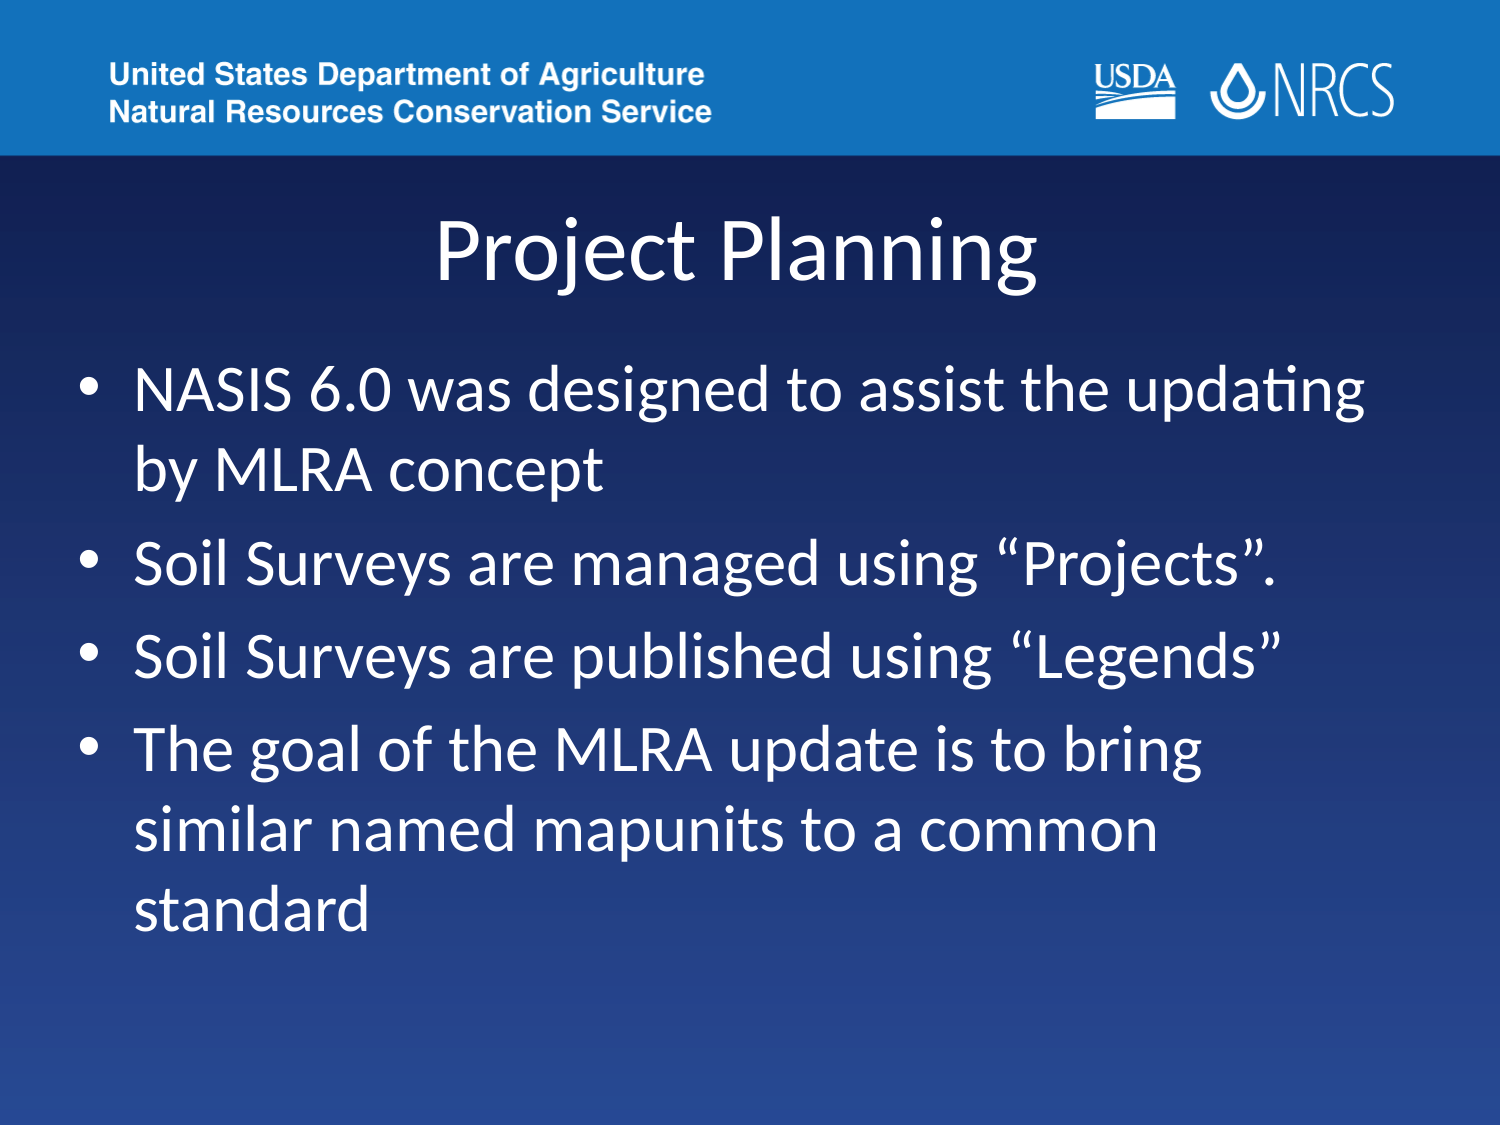

# Project Planning
NASIS 6.0 was designed to assist the updating by MLRA concept
Soil Surveys are managed using “Projects”.
Soil Surveys are published using “Legends”
The goal of the MLRA update is to bring similar named mapunits to a common standard